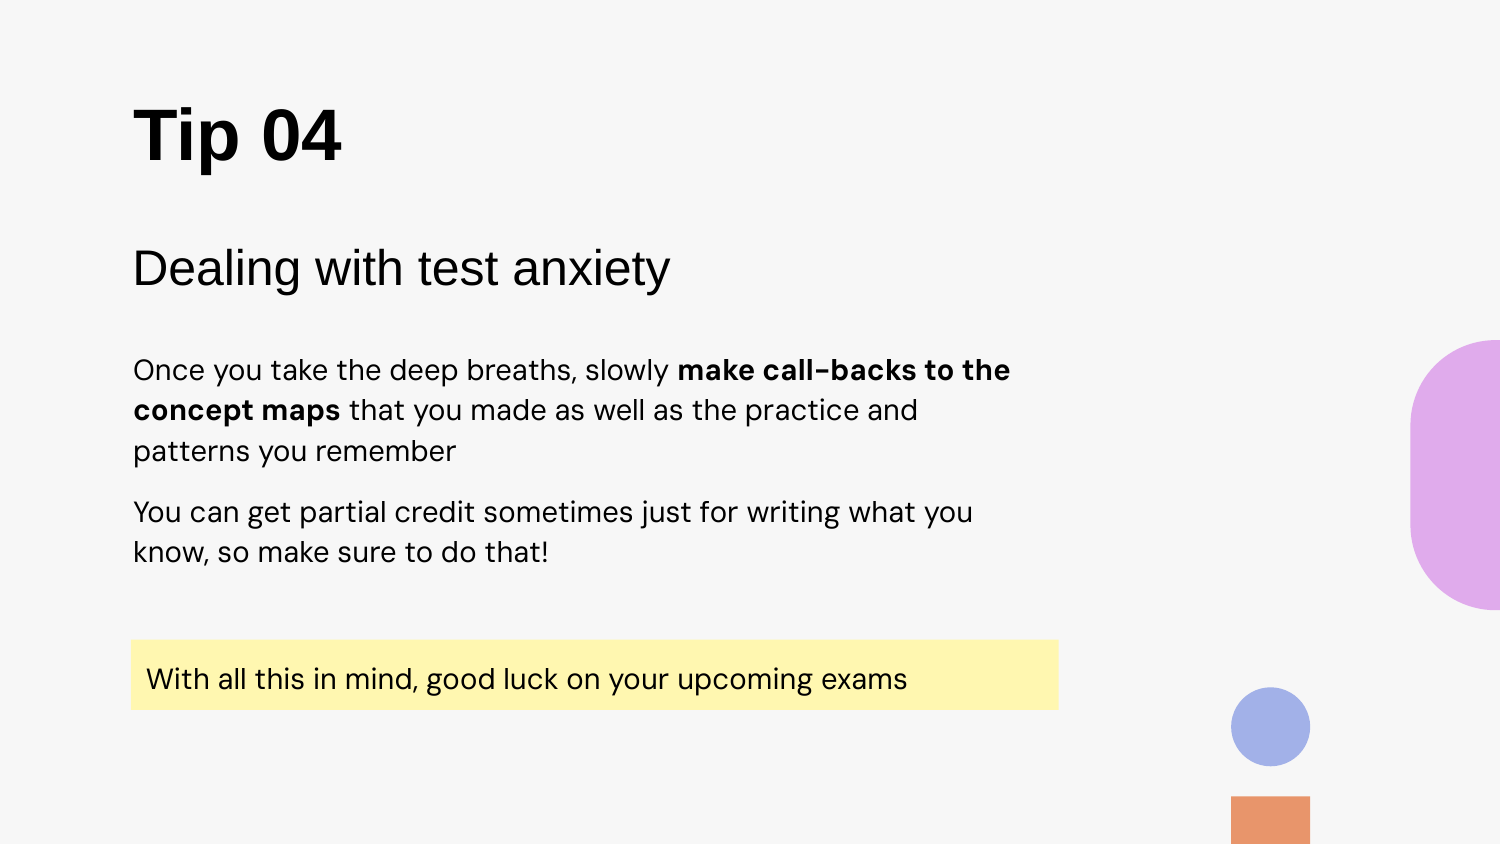

# Tip 04
Dealing with test anxiety
Once you take the deep breaths, slowly make call-backs to the concept maps that you made as well as the practice and patterns you remember
You can get partial credit sometimes just for writing what you know, so make sure to do that!
With all this in mind, good luck on your upcoming exams